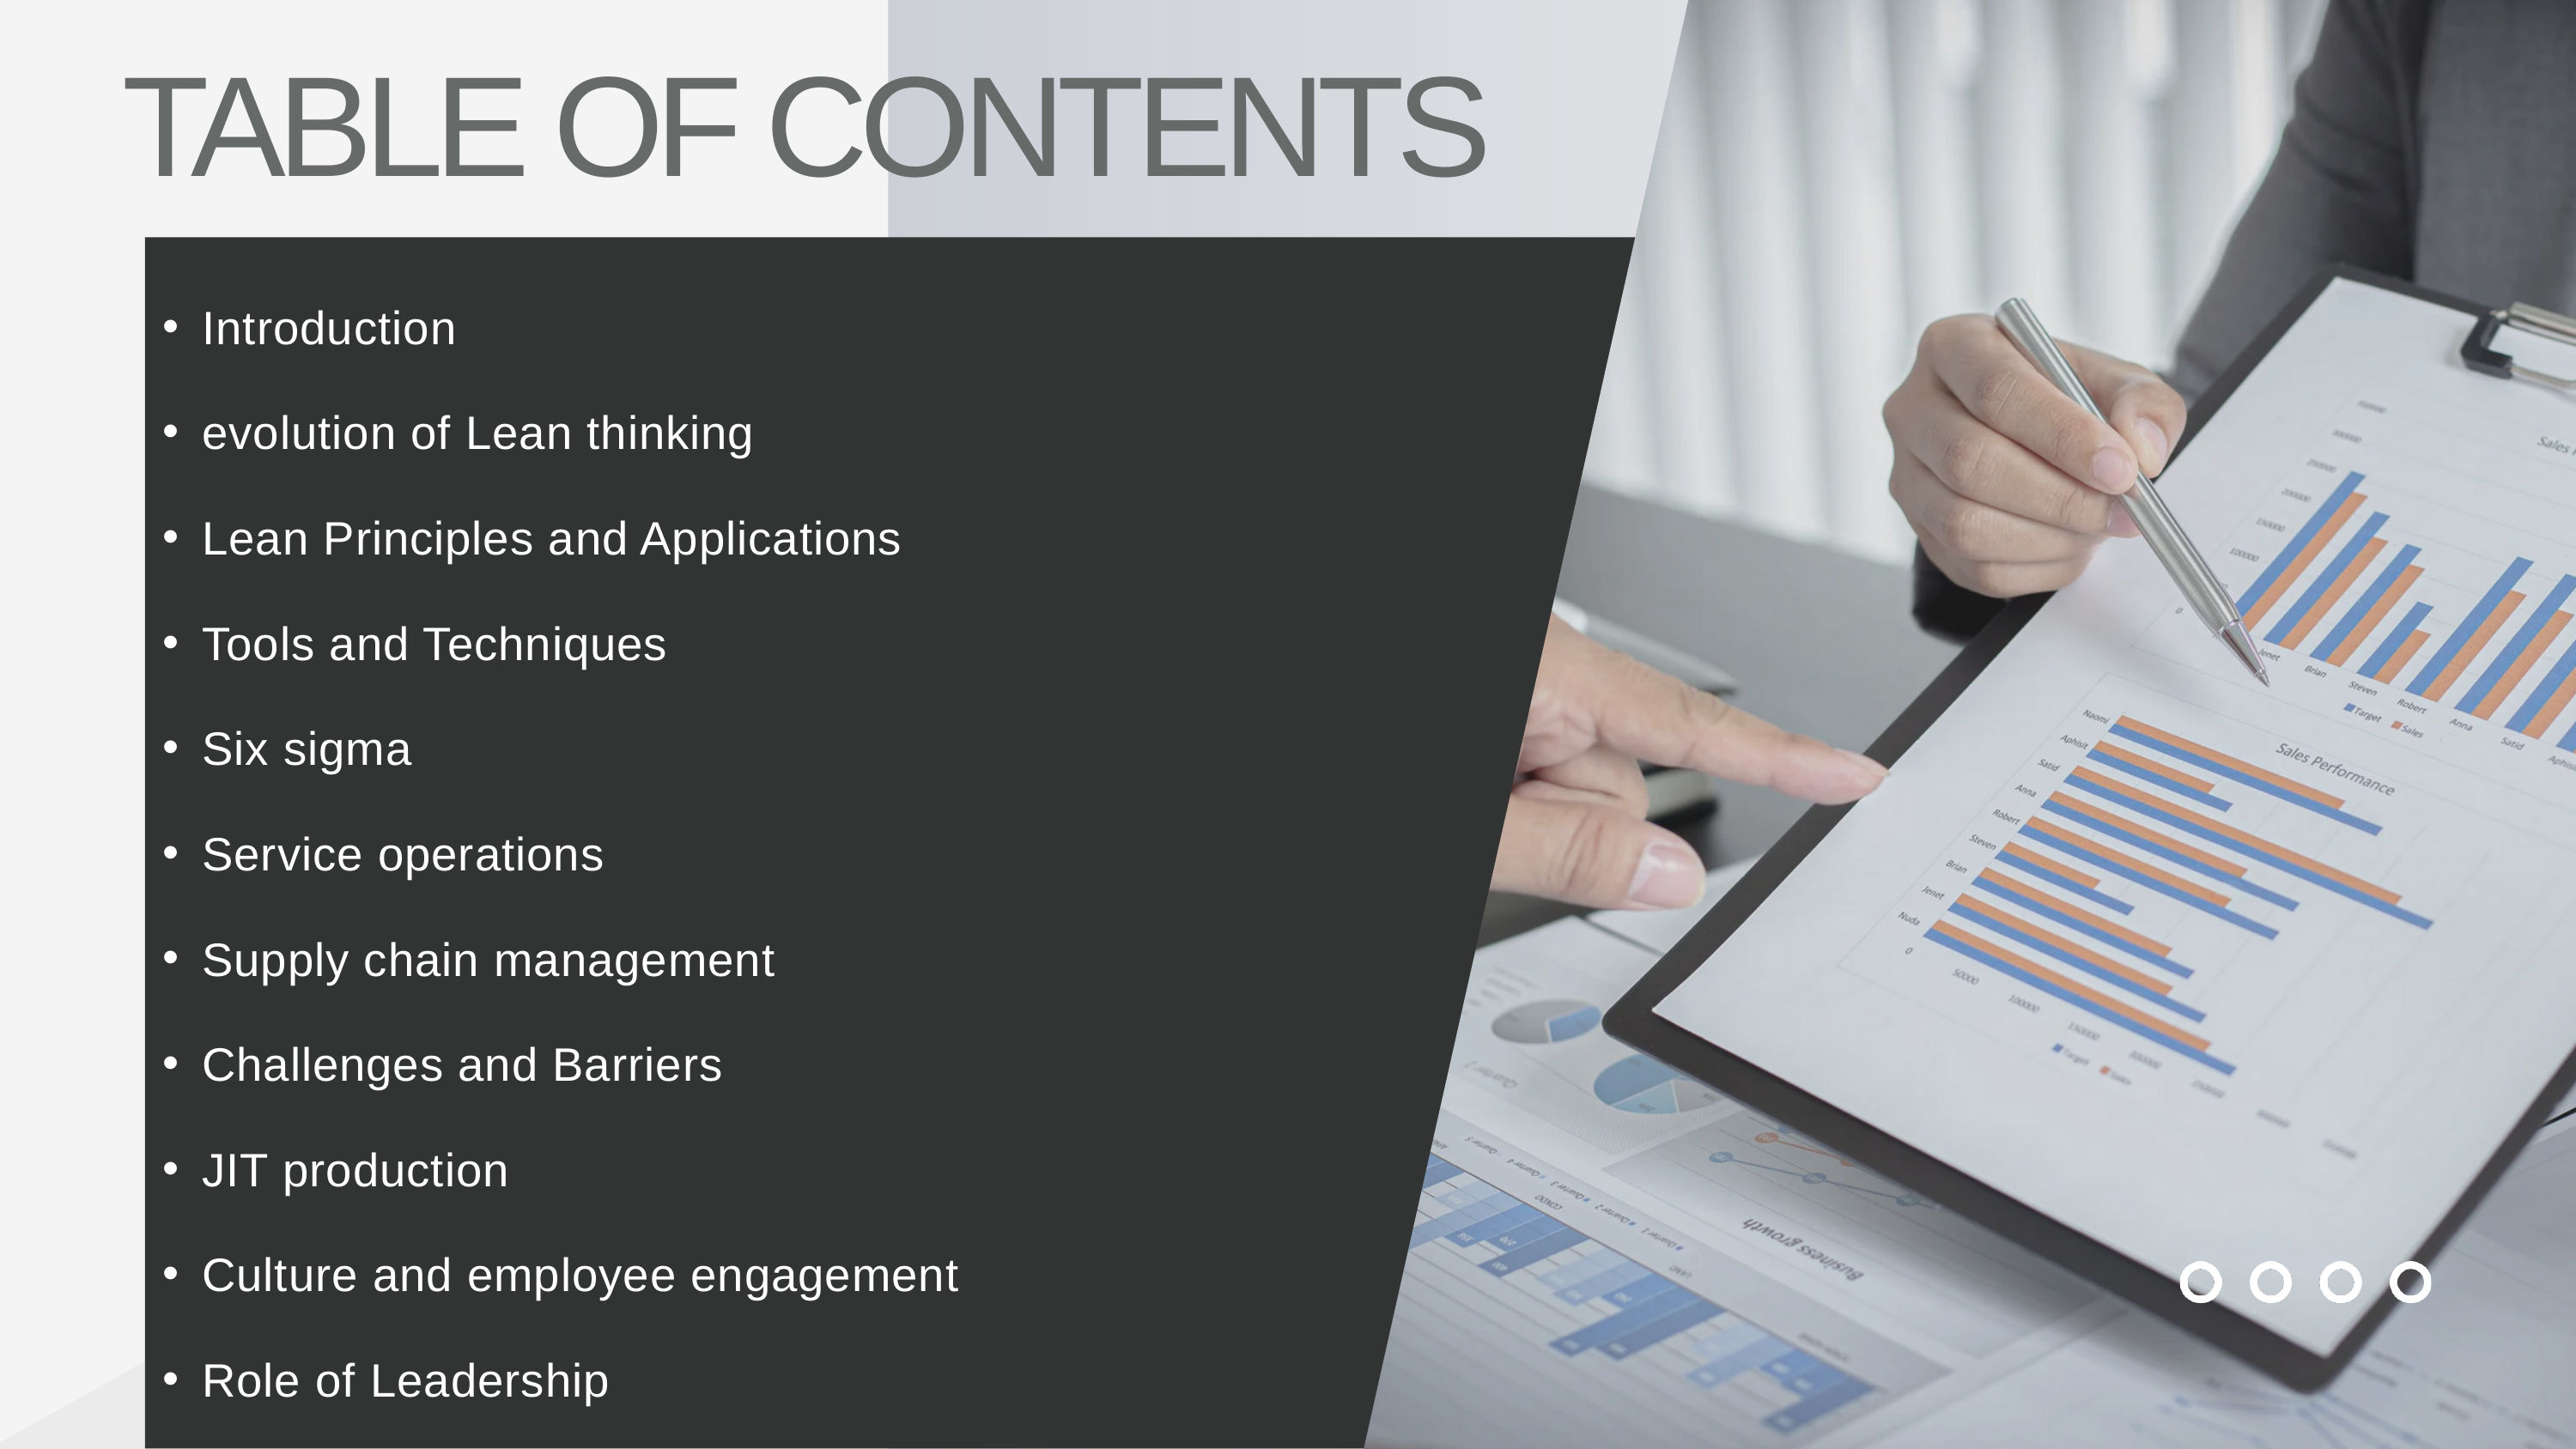

TABLE OF CONTENTS

Introduction
evolution of Lean thinking
Lean Principles and Applications
Tools and Techniques
Six sigma
Service operations
Supply chain management
Challenges and Barriers
JIT production
Culture and employee engagement
Role of Leadership